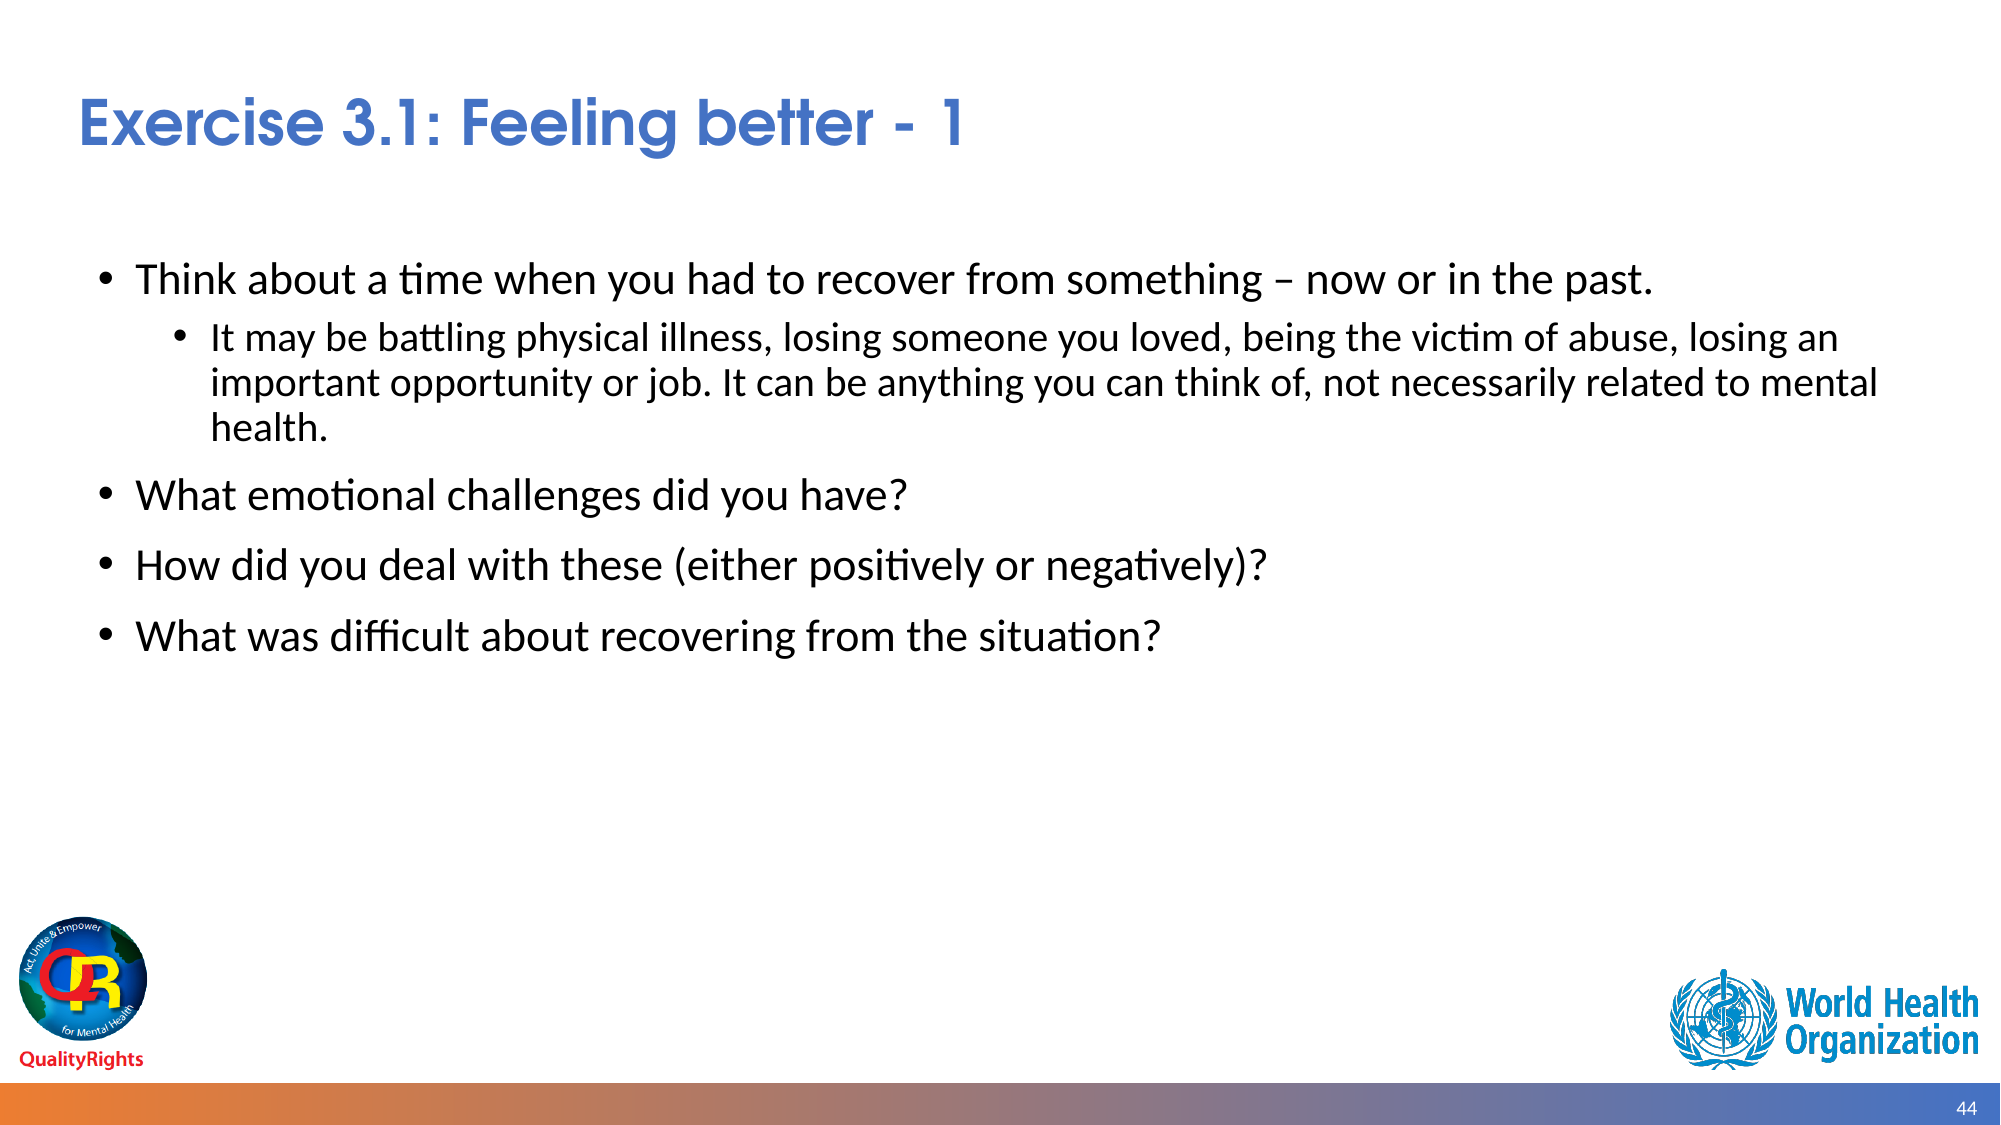

# Exercise 3.1: Feeling better - 1
Think about a time when you had to recover from something – now or in the past.
It may be battling physical illness, losing someone you loved, being the victim of abuse, losing an important opportunity or job. It can be anything you can think of, not necessarily related to mental health.
What emotional challenges did you have?
How did you deal with these (either positively or negatively)?
What was difficult about recovering from the situation?